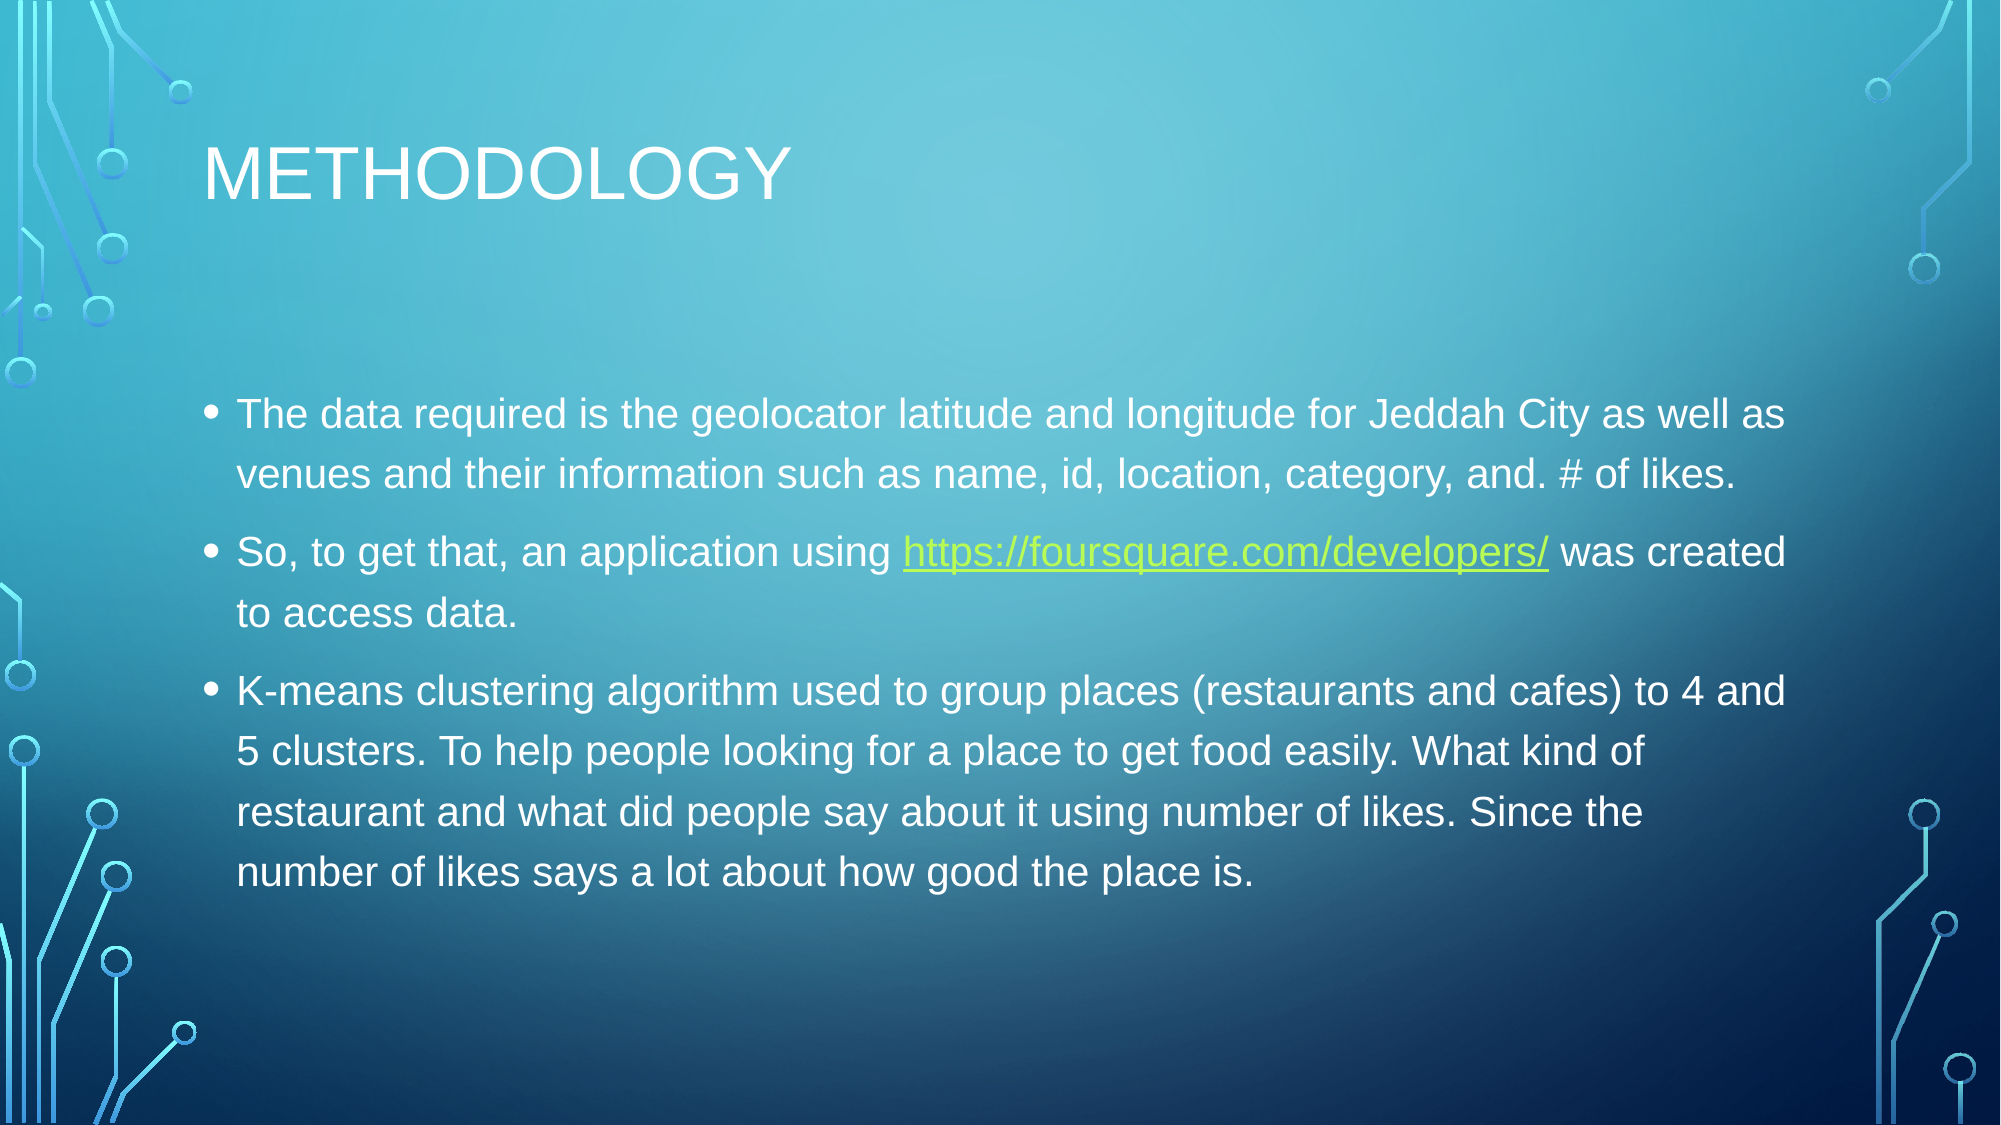

# Methodology
The data required is the geolocator latitude and longitude for Jeddah City as well as venues and their information such as name, id, location, category, and. # of likes.
So, to get that, an application using https://foursquare.com/developers/ was created to access data.
K-means clustering algorithm used to group places (restaurants and cafes) to 4 and 5 clusters. To help people looking for a place to get food easily. What kind of restaurant and what did people say about it using number of likes. Since the number of likes says a lot about how good the place is.